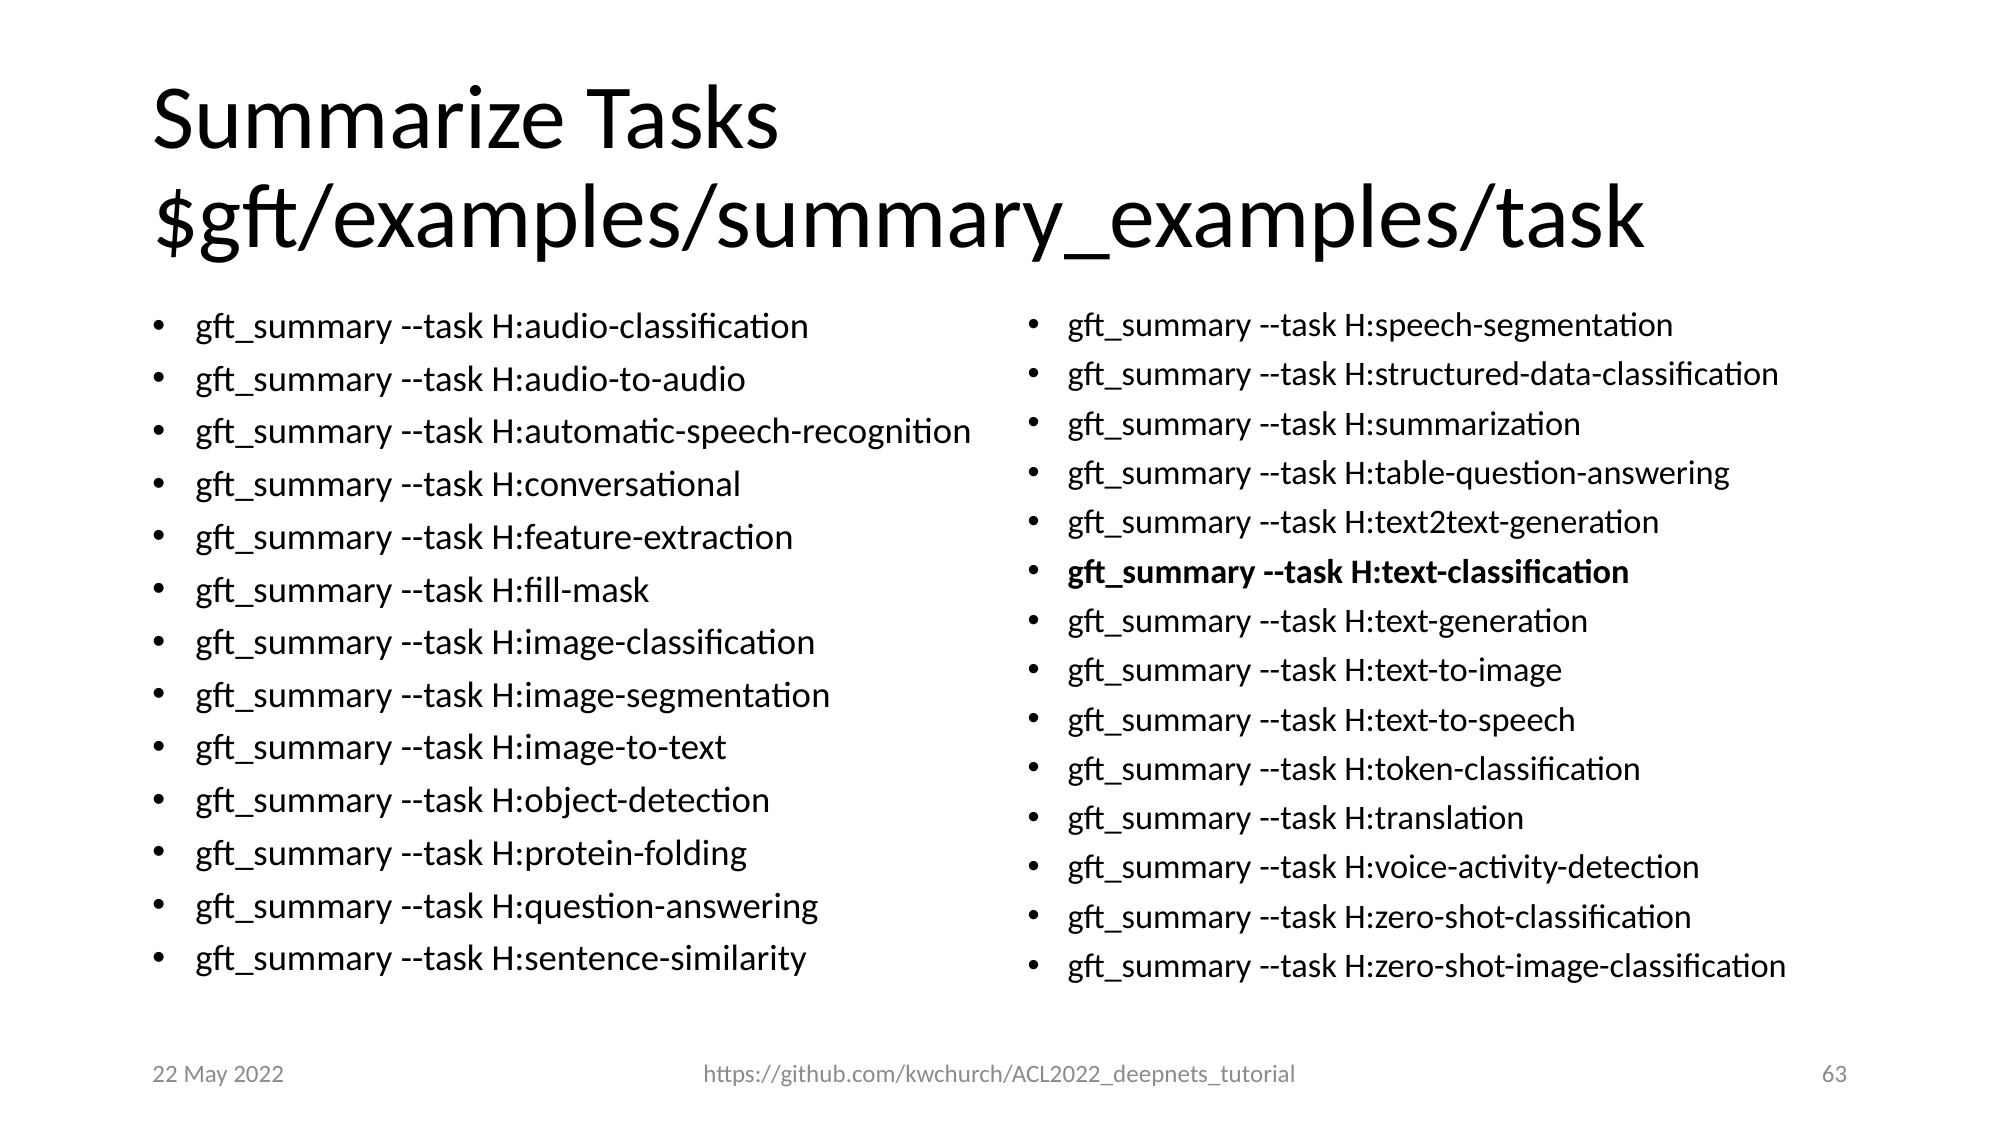

# Summarize Tasks $gft/examples/summary_examples/task
gft_summary --task H:audio-classification
gft_summary --task H:audio-to-audio
gft_summary --task H:automatic-speech-recognition
gft_summary --task H:conversational
gft_summary --task H:feature-extraction
gft_summary --task H:fill-mask
gft_summary --task H:image-classification
gft_summary --task H:image-segmentation
gft_summary --task H:image-to-text
gft_summary --task H:object-detection
gft_summary --task H:protein-folding
gft_summary --task H:question-answering
gft_summary --task H:sentence-similarity
gft_summary --task H:speech-segmentation
gft_summary --task H:structured-data-classification
gft_summary --task H:summarization
gft_summary --task H:table-question-answering
gft_summary --task H:text2text-generation
gft_summary --task H:text-classification
gft_summary --task H:text-generation
gft_summary --task H:text-to-image
gft_summary --task H:text-to-speech
gft_summary --task H:token-classification
gft_summary --task H:translation
gft_summary --task H:voice-activity-detection
gft_summary --task H:zero-shot-classification
gft_summary --task H:zero-shot-image-classification
22 May 2022
https://github.com/kwchurch/ACL2022_deepnets_tutorial
63